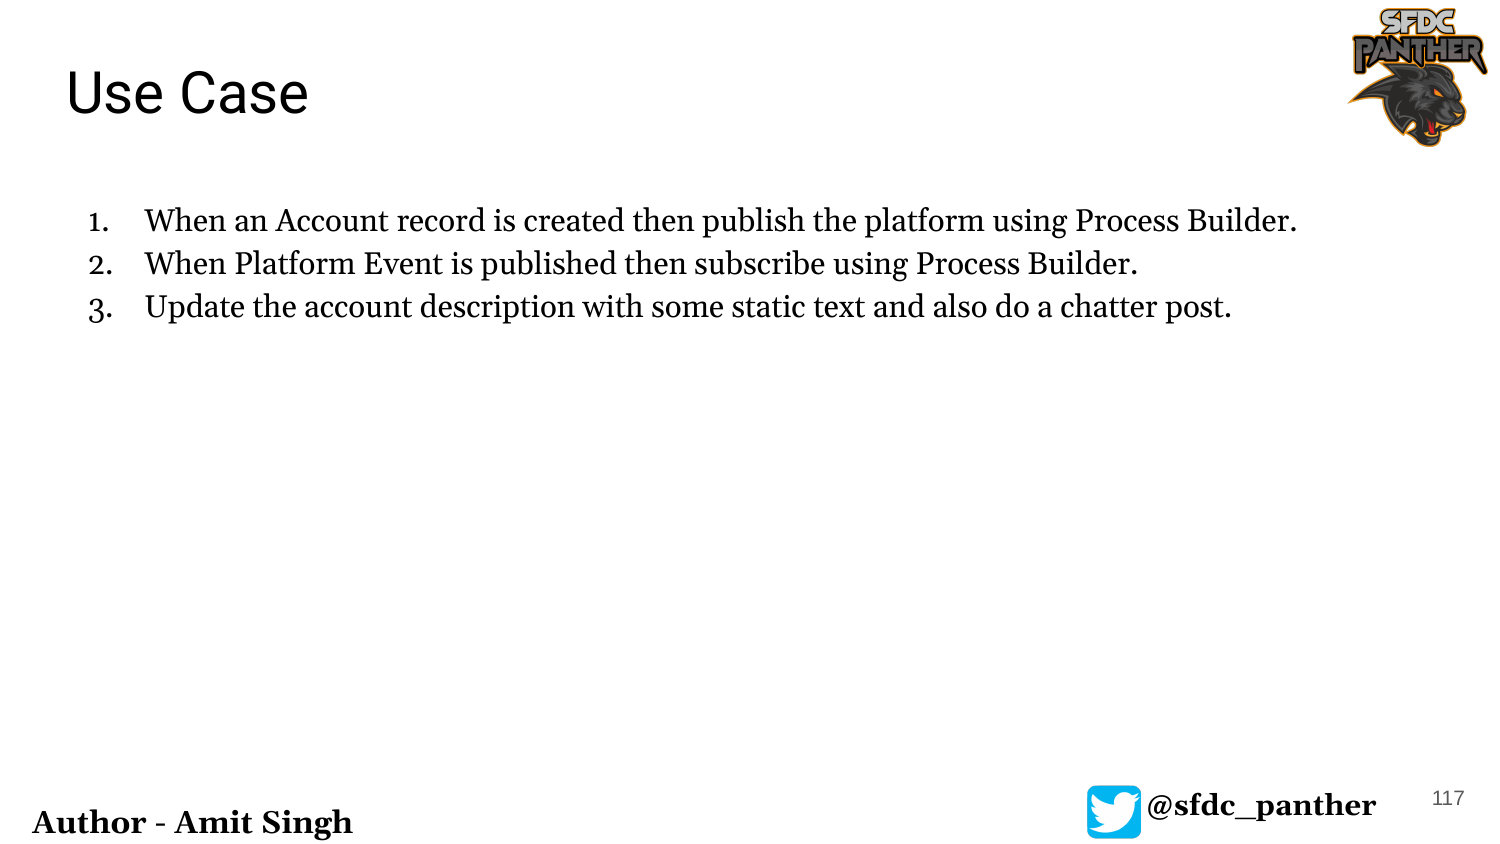

# Use Case
When an Account record is created then publish the platform using Process Builder.
When Platform Event is published then subscribe using Process Builder.
Update the account description with some static text and also do a chatter post.

117